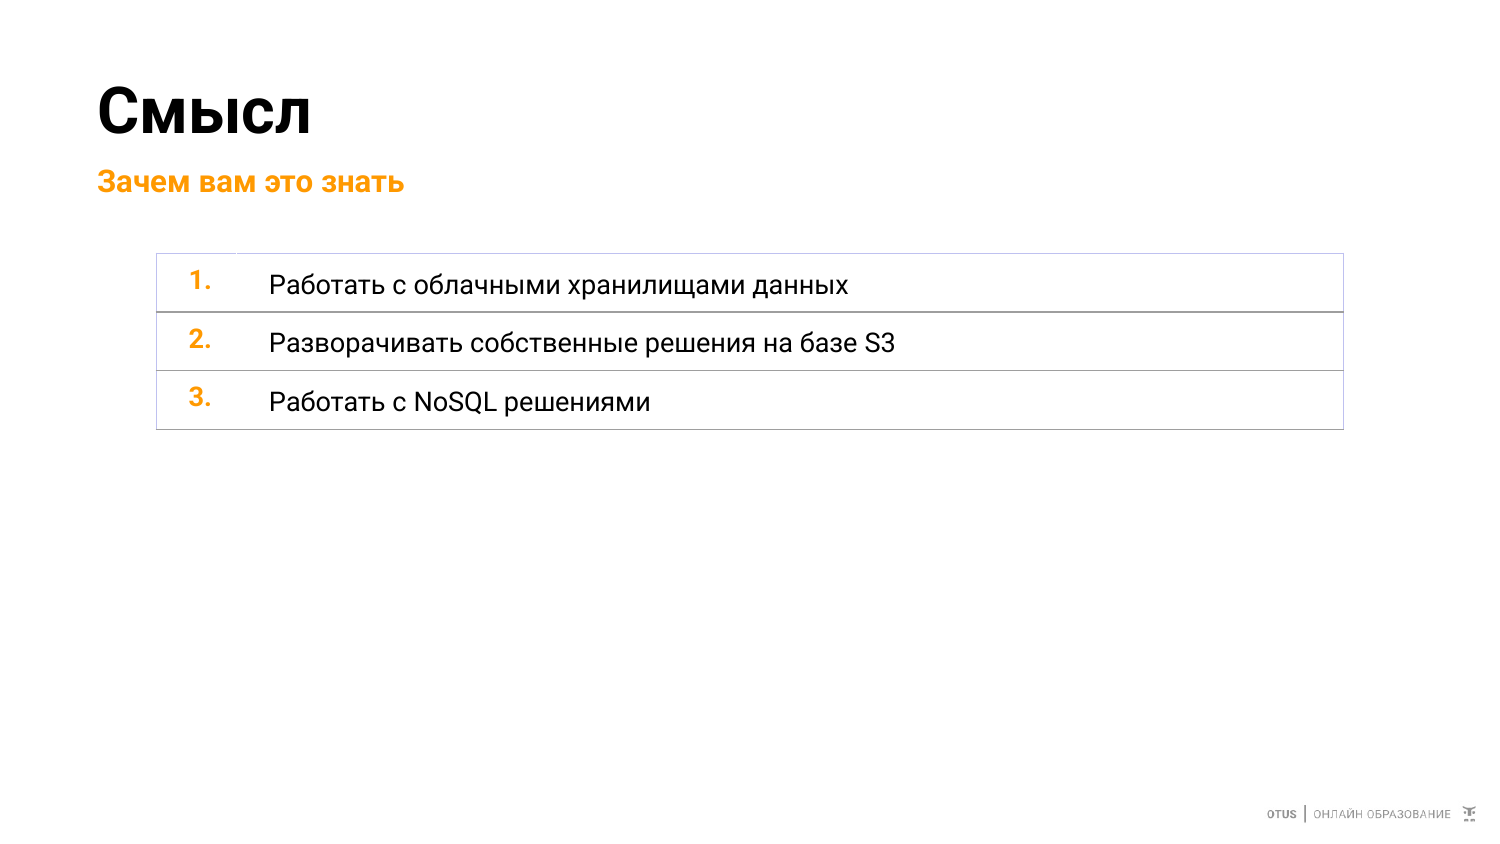

# Смысл
Зачем вам это знать
| 1. | Работать с облачными хранилищами данных |
| --- | --- |
| 2. | Разворачивать собственные решения на базе S3 |
| 3. | Работать с NoSQL решениями |